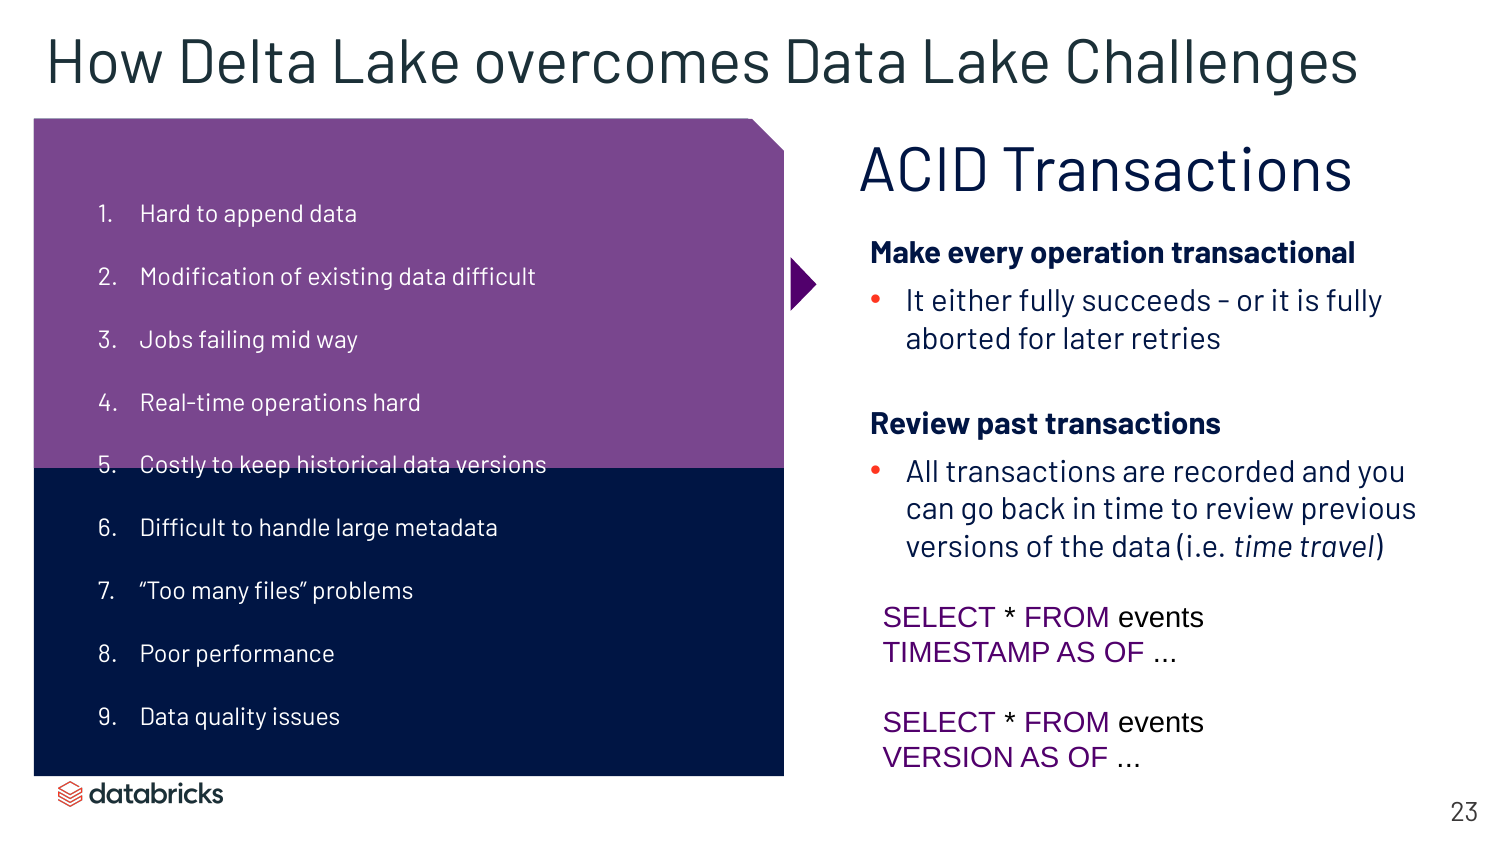

How Delta Lake overcomes Data Lake Challenges
ACID Transactions

Hard to append data
Modification of existing data difficult
Jobs failing mid way
Real-time operations hard
Costly to keep historical data versions
Difficult to handle large metadata
“Too many files” problems
Poor performance
Data quality issues
Make every operation transactional
It either fully succeeds - or it is fully aborted for later retries

Review past transactions
All transactions are recorded and you can go back in time to review previous versions of the data (i.e. time travel)

SELECT * FROM events
TIMESTAMP AS OF ...

SELECT * FROM events
VERSION AS OF ...
23